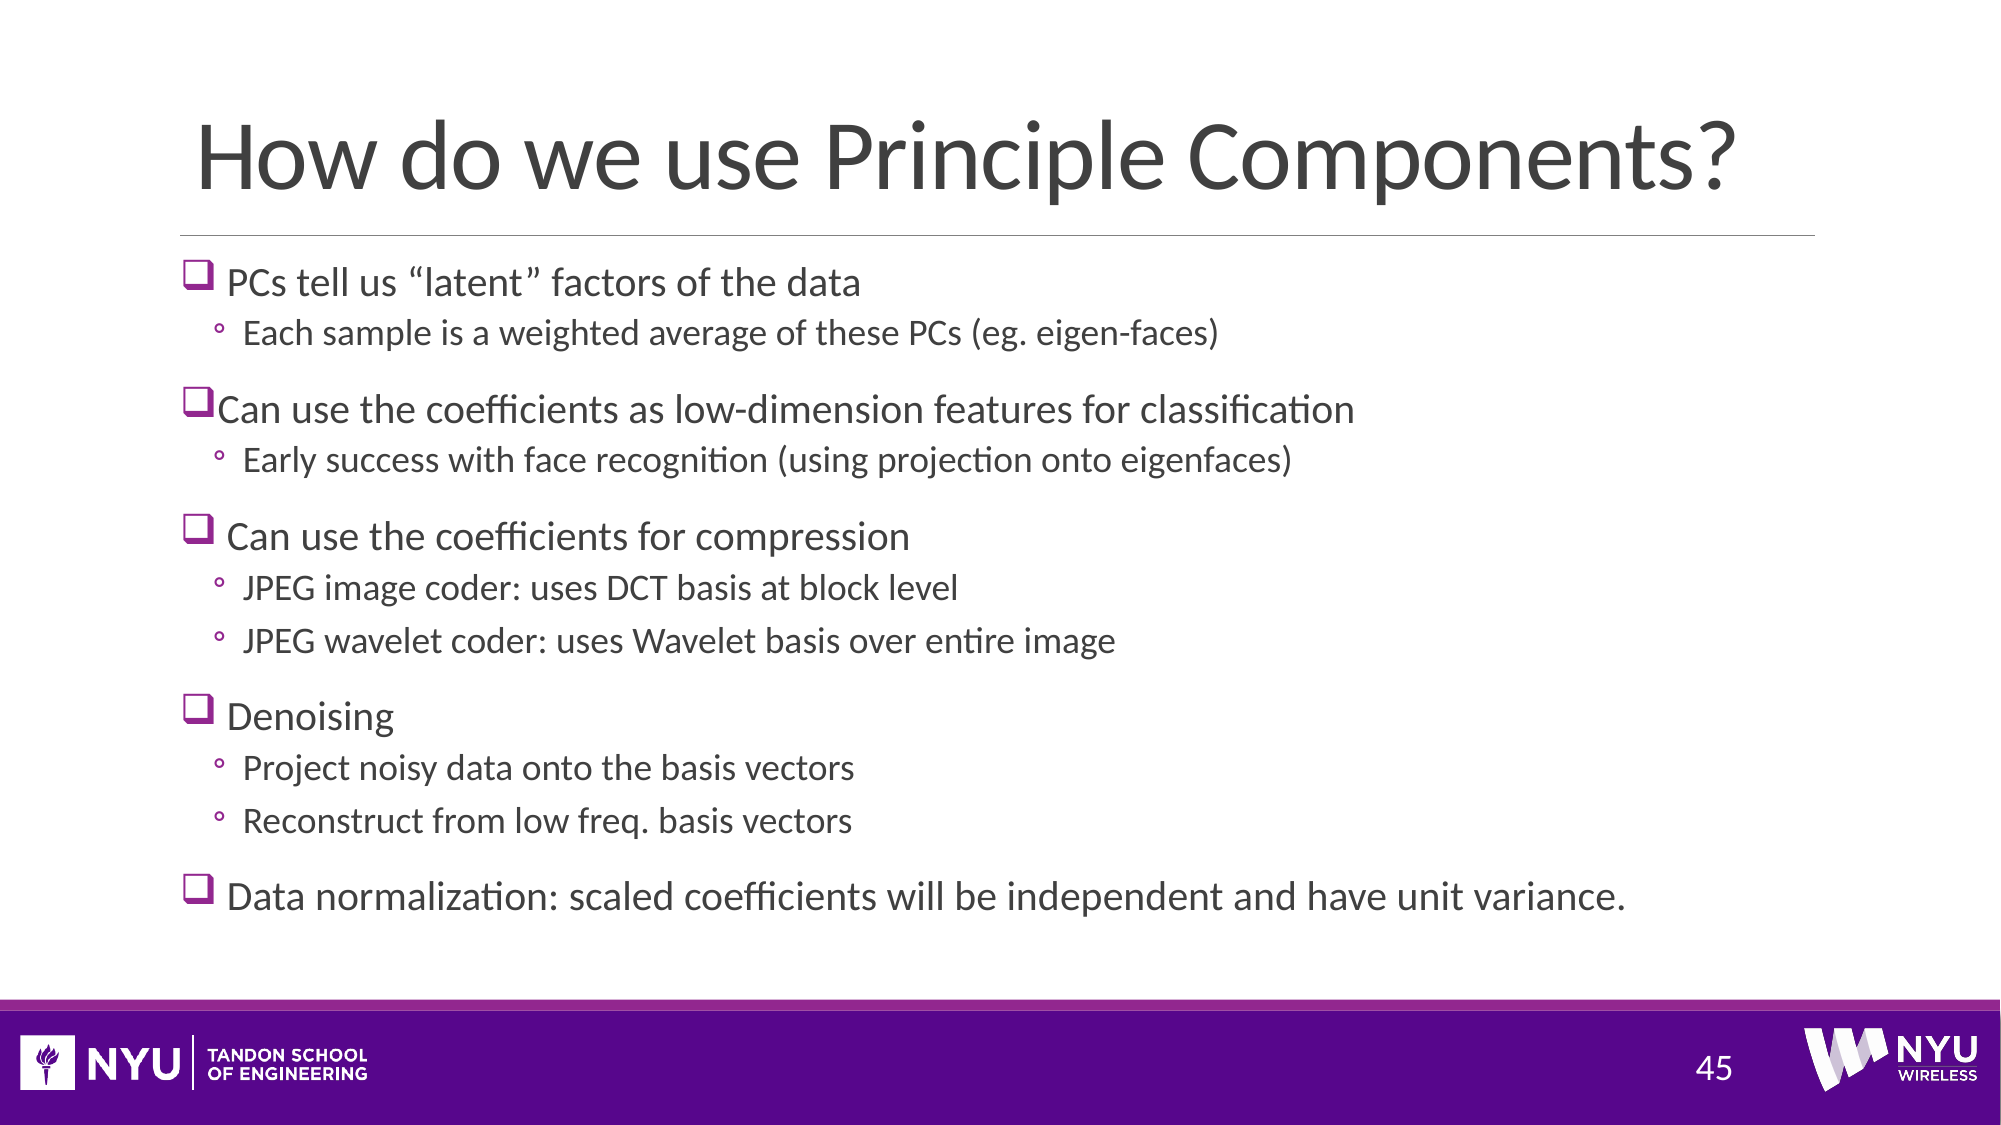

# How do we use Principle Components?
 PCs tell us “latent” factors of the data
Each sample is a weighted average of these PCs (eg. eigen-faces)
Can use the coefficients as low-dimension features for classification
Early success with face recognition (using projection onto eigenfaces)
 Can use the coefficients for compression
JPEG image coder: uses DCT basis at block level
JPEG wavelet coder: uses Wavelet basis over entire image
 Denoising
Project noisy data onto the basis vectors
Reconstruct from low freq. basis vectors
 Data normalization: scaled coefficients will be independent and have unit variance.

45